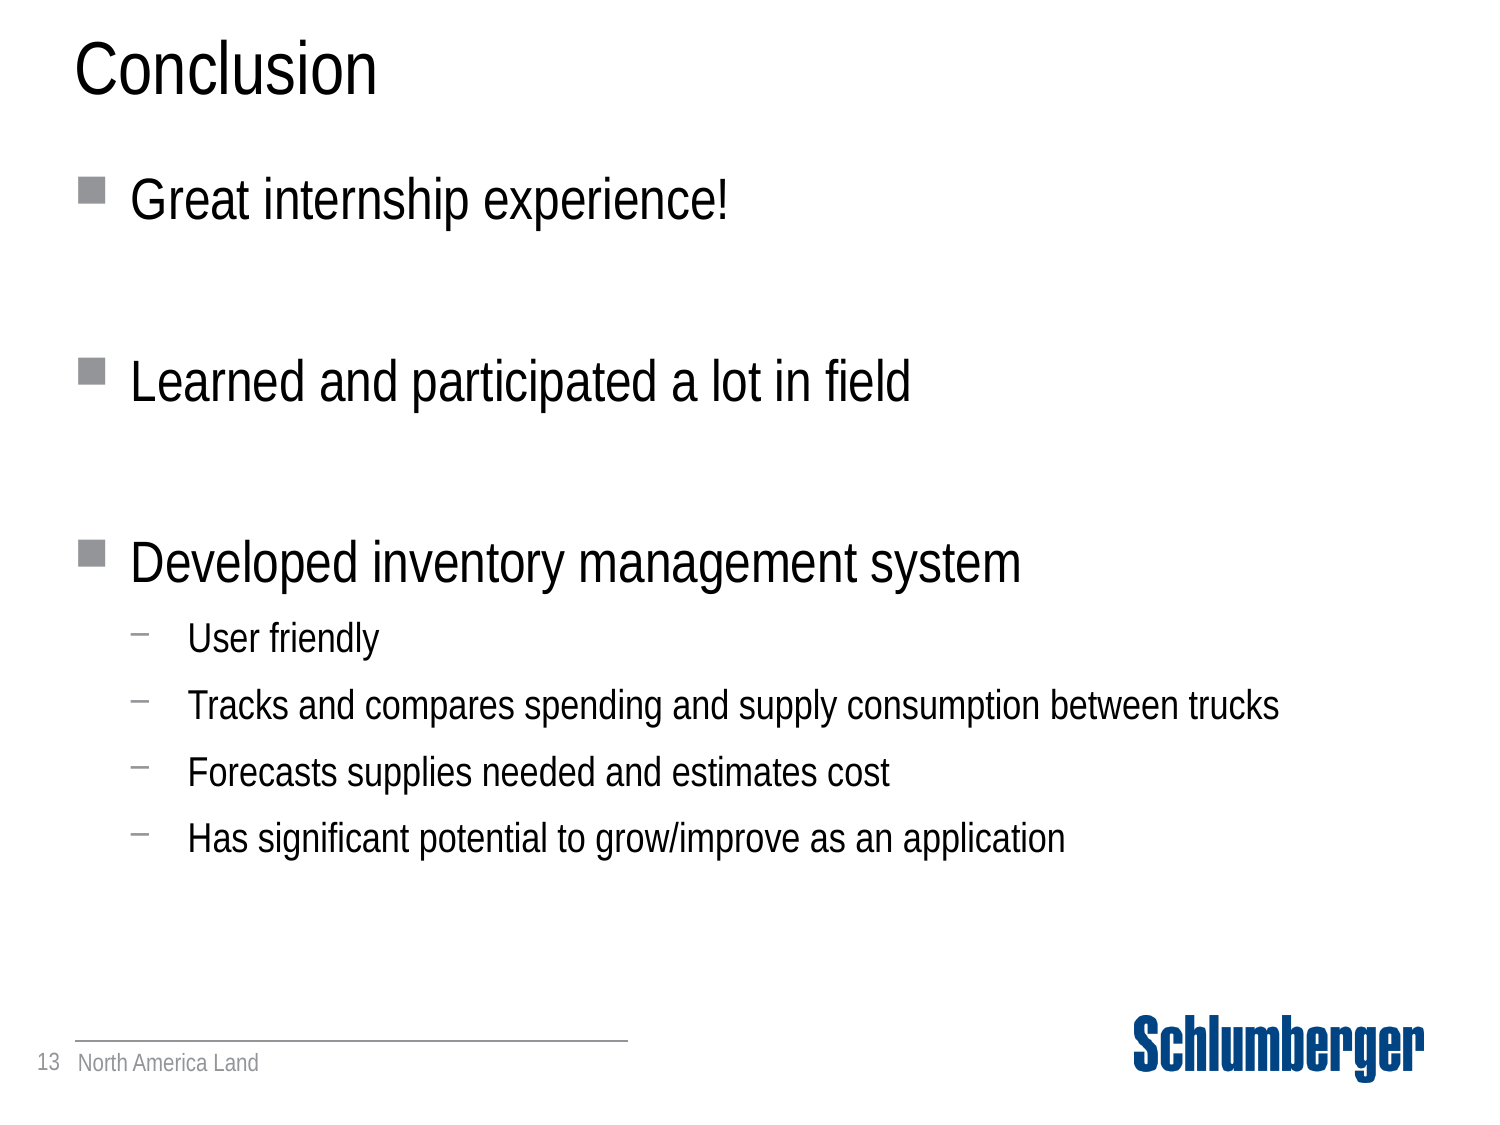

# Conclusion
Great internship experience!

Learned and participated a lot in field

Developed inventory management system
User friendly
Tracks and compares spending and supply consumption between trucks
Forecasts supplies needed and estimates cost
Has significant potential to grow/improve as an application

13